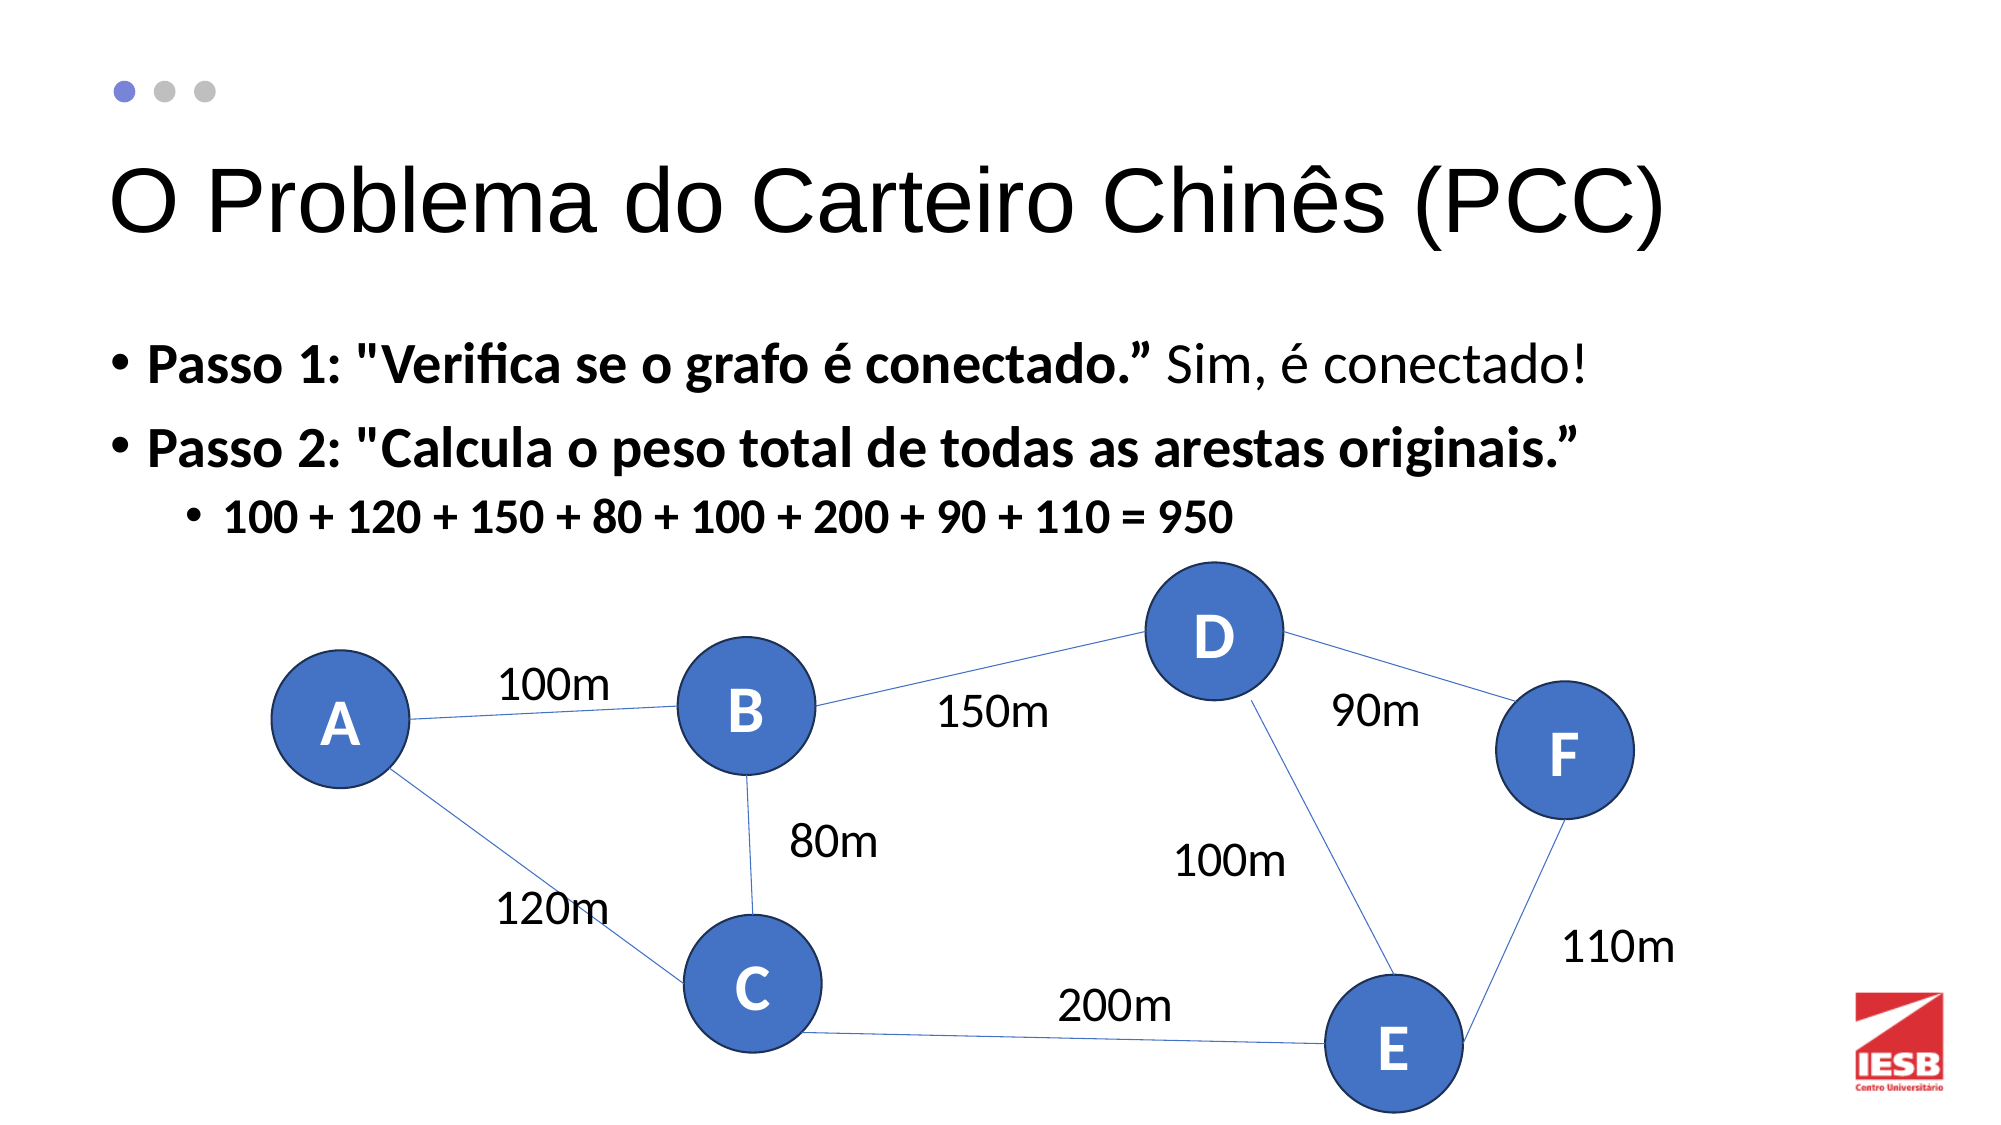

# O Problema do Carteiro Chinês (PCC)
Passo 1: "Verifica se o grafo é conectado.” Sim, é conectado!
Passo 2: "Calcula o peso total de todas as arestas originais.”
100 + 120 + 150 + 80 + 100 + 200 + 90 + 110 = 950

D
B
100m
A
90m
150m
F
80m
100m
120m
110m
C
200m
E